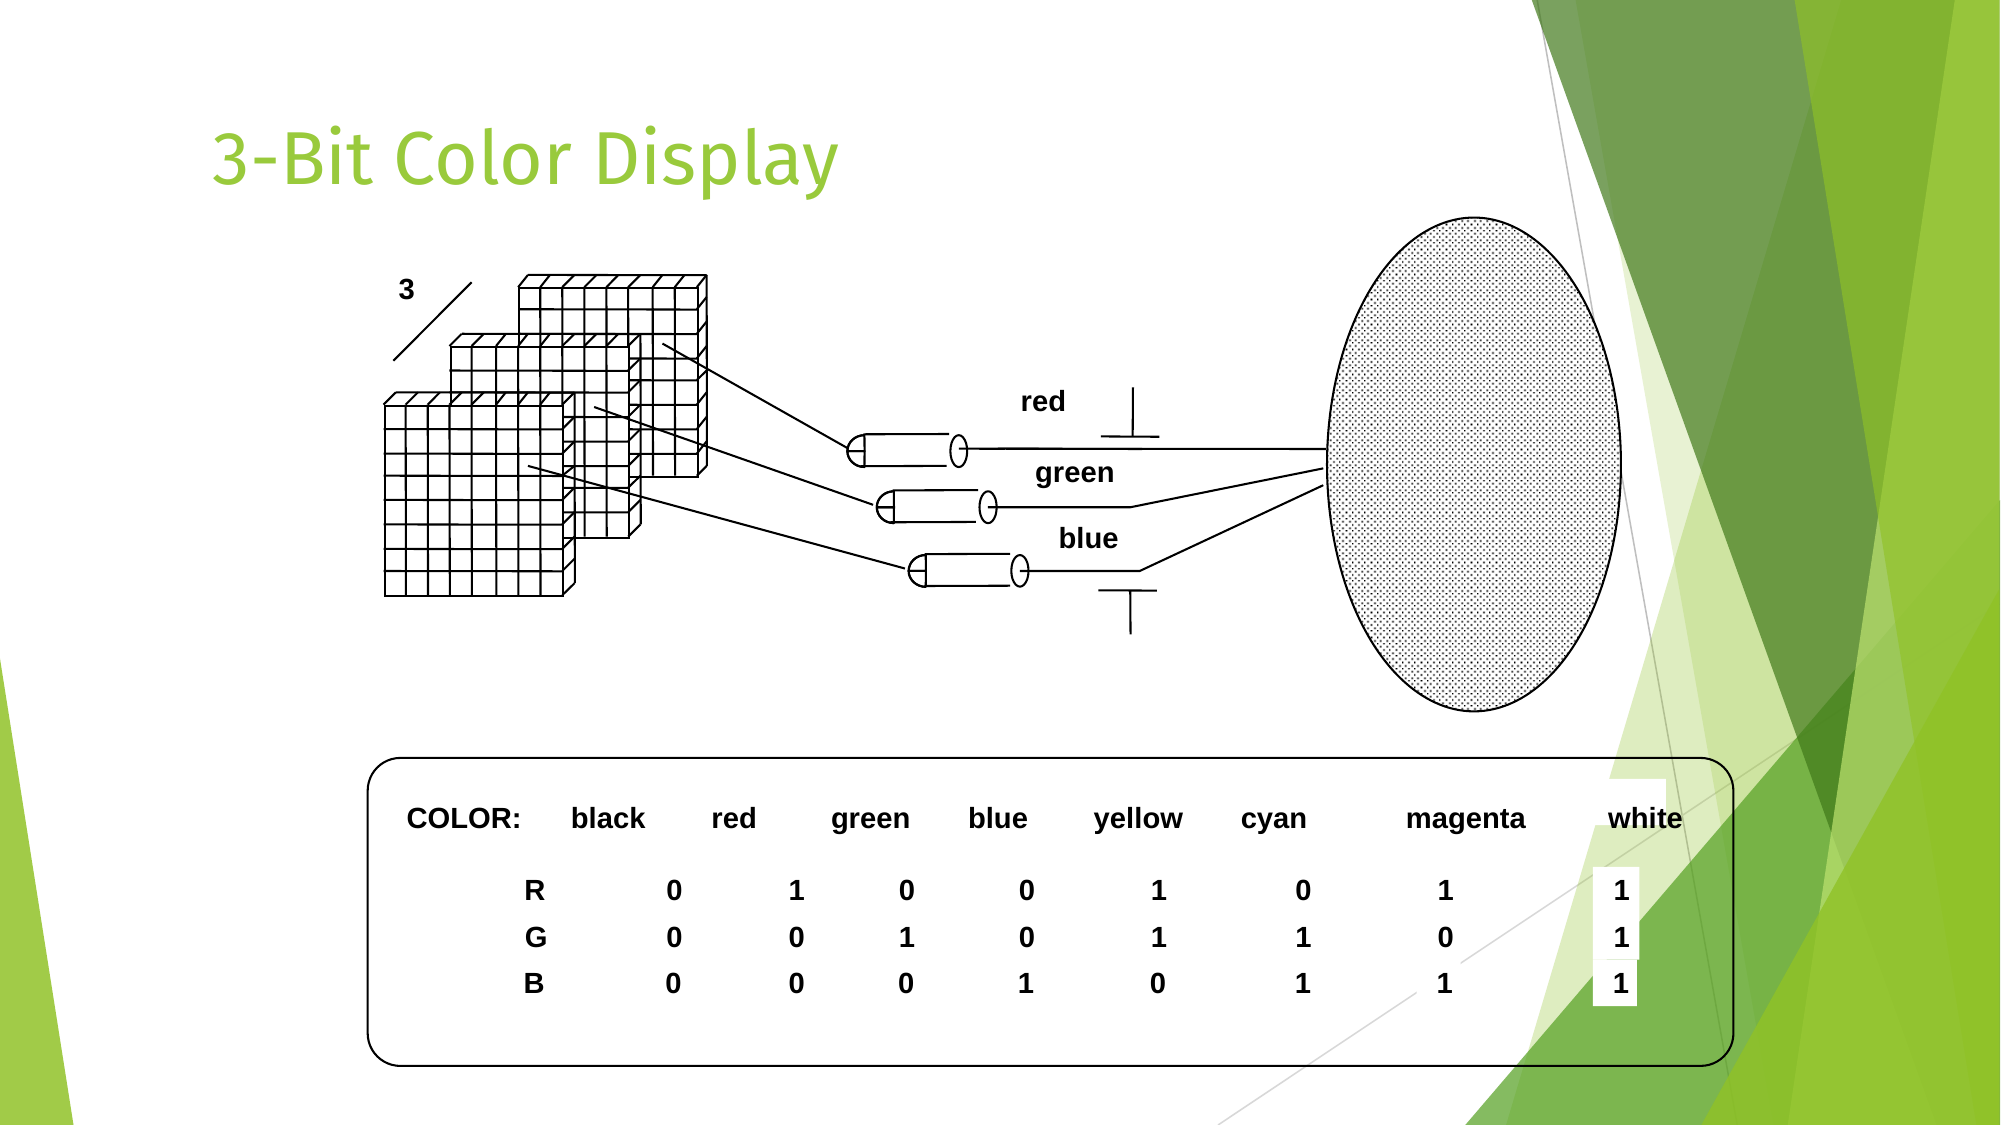

# 3-Bit Color Display

3

red

green

blue

                COLOR:      black        red         green       blue        yellow       cyan            magenta          white

R
0
1
0
0
1
0
1
1

G
0
0
1
0
1
1
0
1

B
0
0
0
1
0
1
1
1